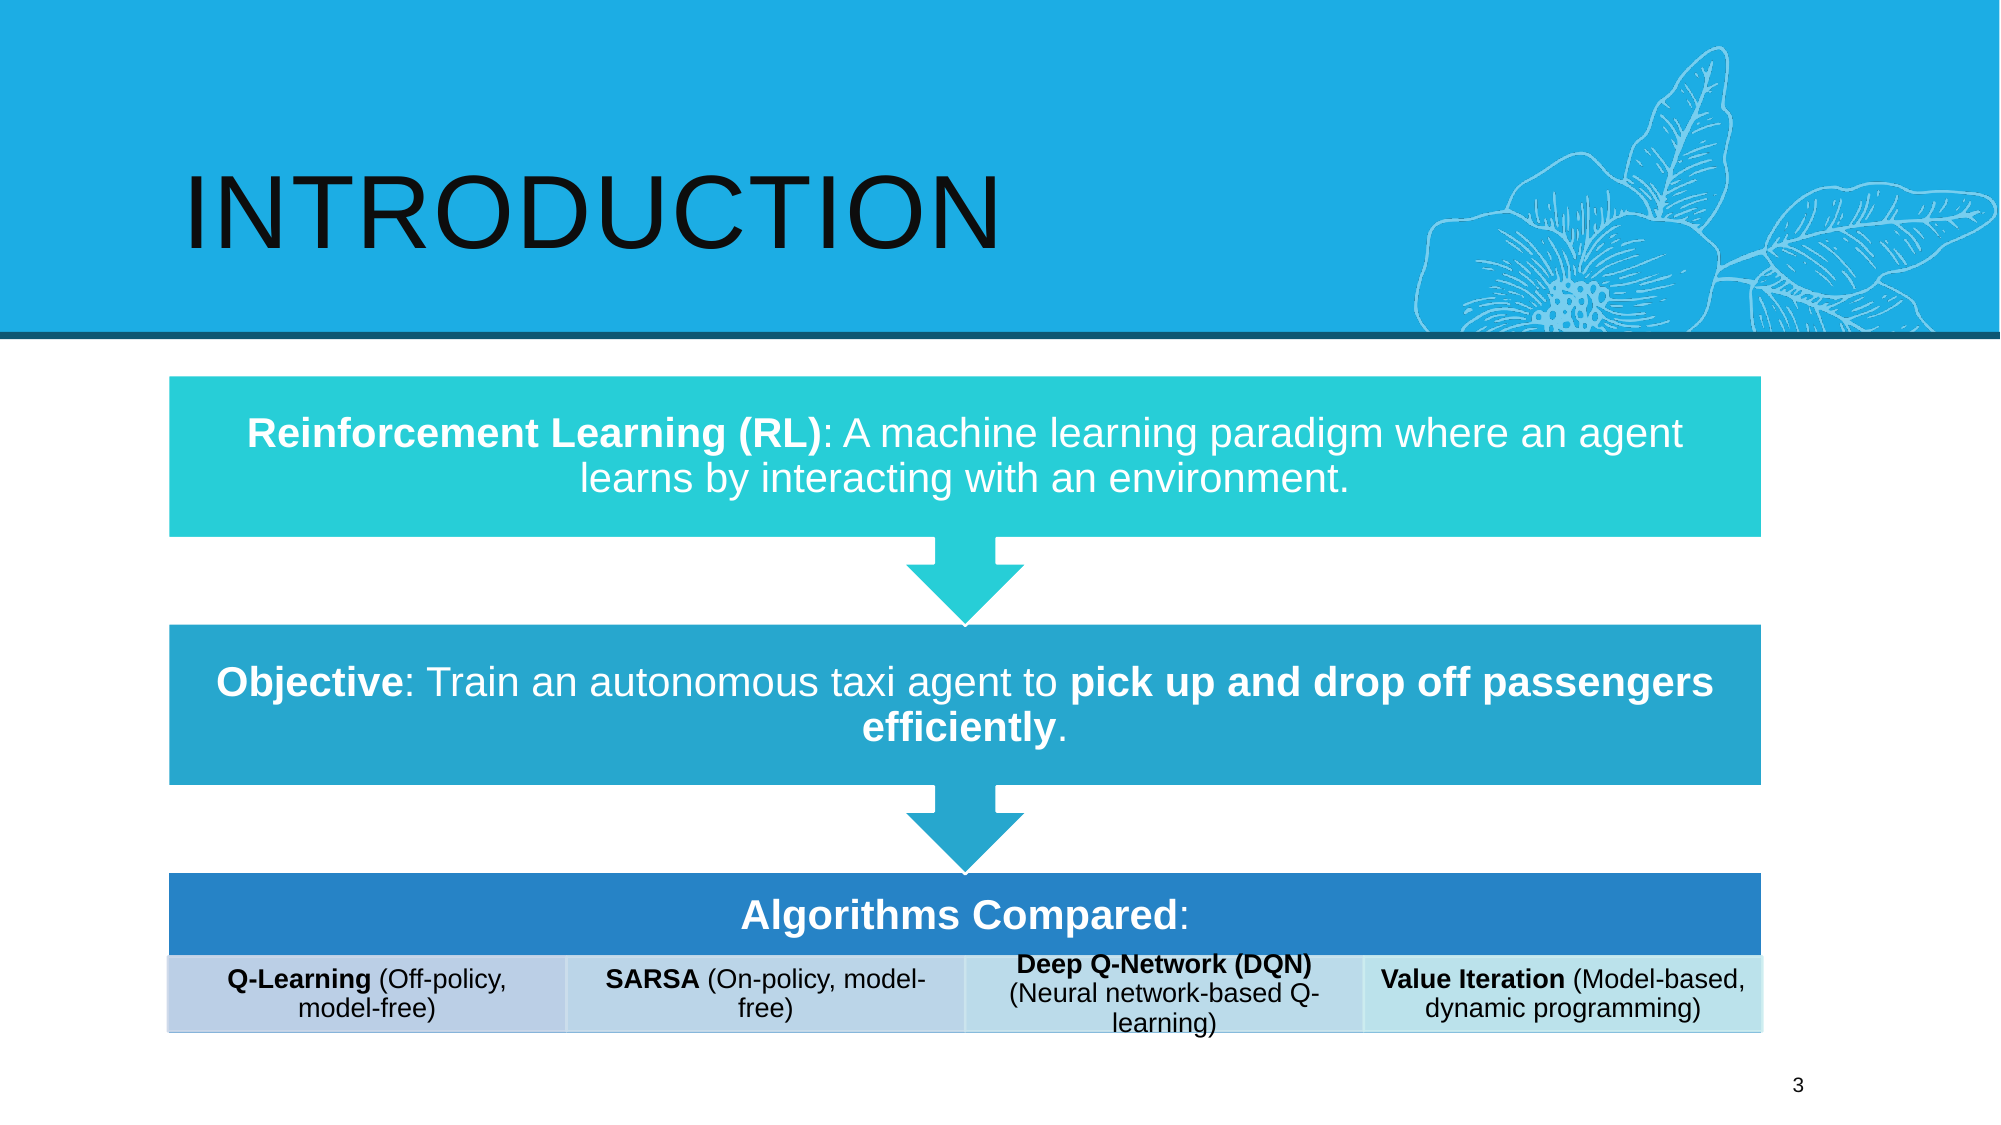

# Introduction
Algorithms Compared:
Q-Learning (Off-policy, model-free)
SARSA (On-policy, model-free)
Deep Q-Network (DQN) (Neural network-based Q-learning)
Value Iteration (Model-based, dynamic programming)
Objective: Train an autonomous taxi agent to pick up and drop off passengers efficiently.
Reinforcement Learning (RL): A machine learning paradigm where an agent learns by interacting with an environment.
3